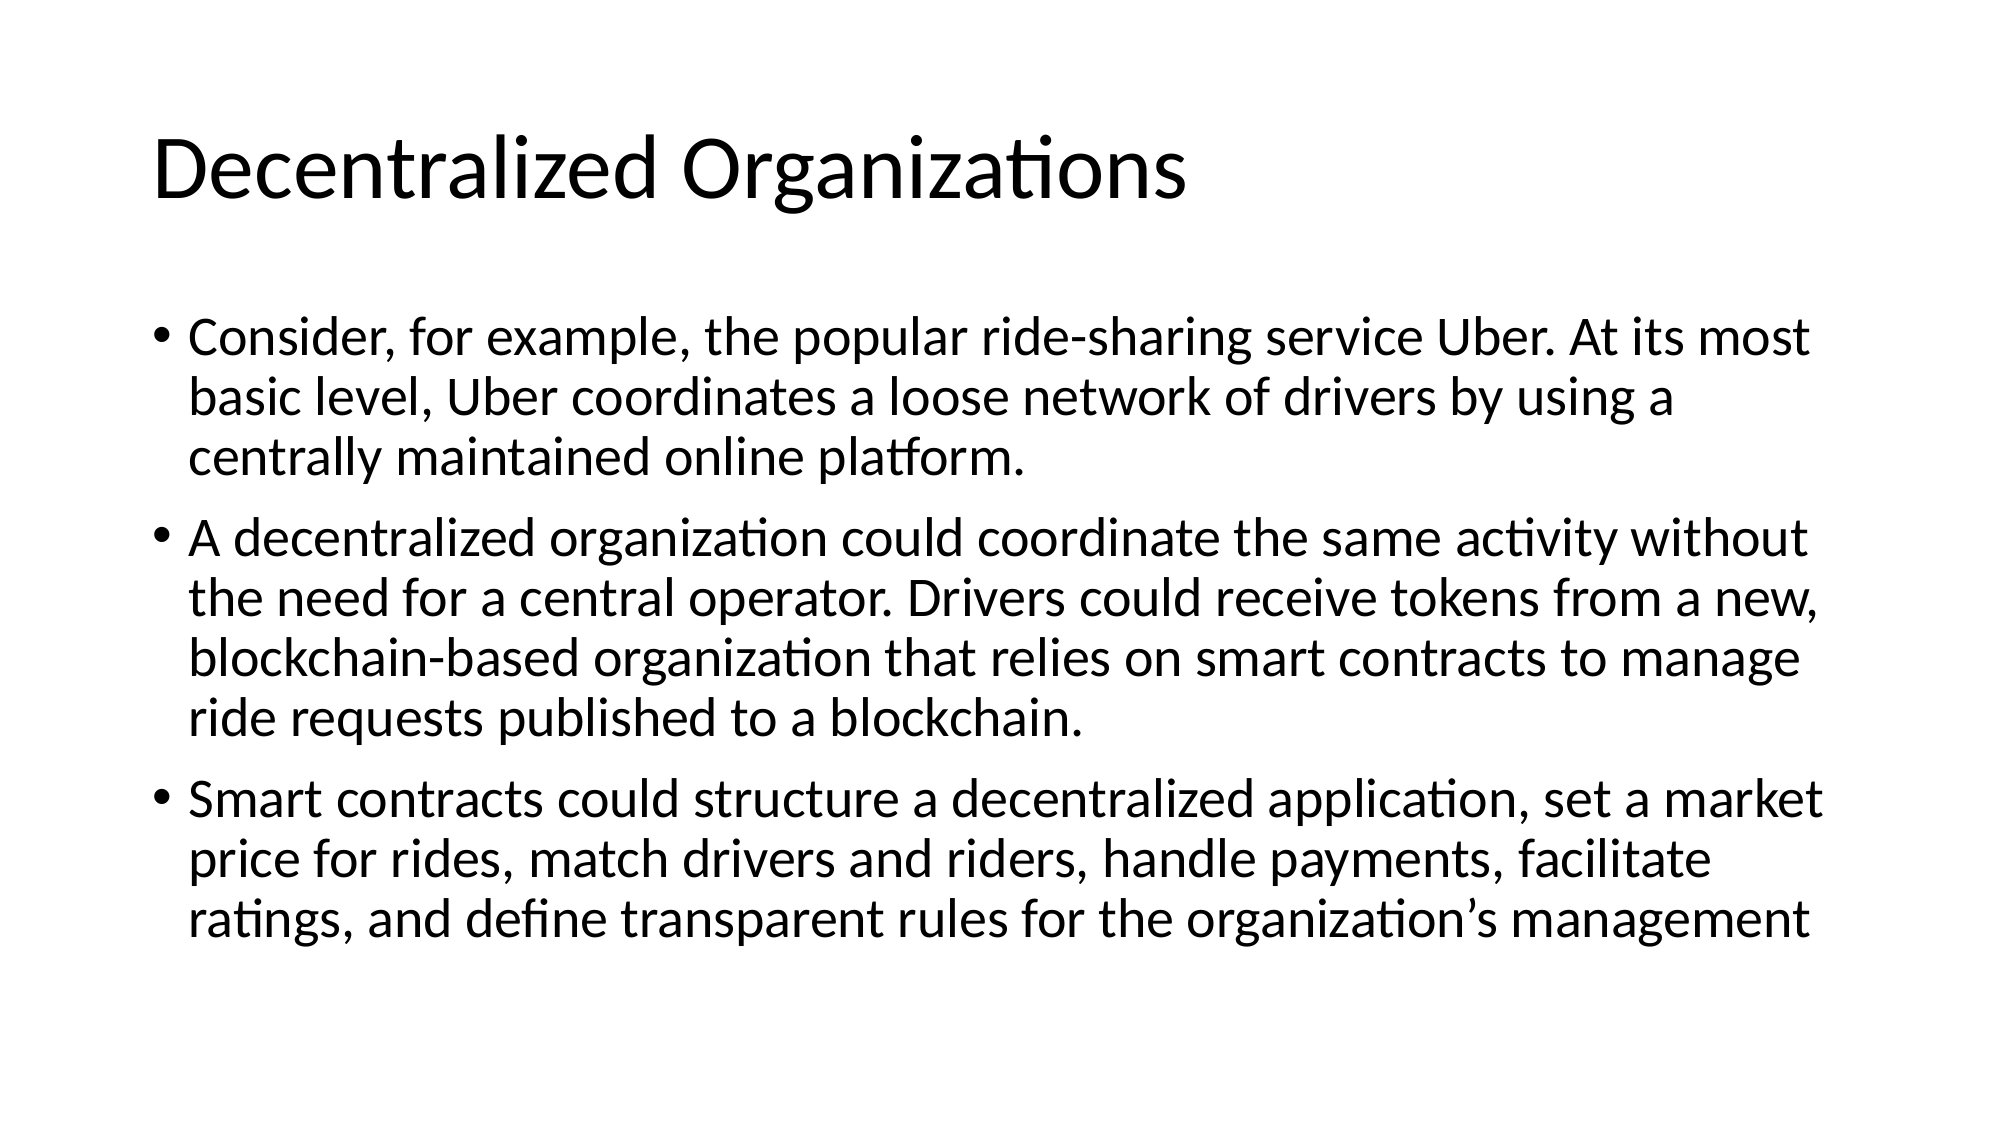

# Decentralized Organizations
Consider, for example, the popular ride-sharing service Uber. At its most basic level, Uber coordinates a loose network of drivers by using a centrally maintained online platform.
A decentralized organization could coordinate the same activity without the need for a central operator. Drivers could receive tokens from a new, blockchain-based organization that relies on smart contracts to manage ride requests published to a blockchain.
Smart contracts could structure a decentralized application, set a market price for rides, match drivers and riders, handle payments, facilitate ratings, and define transparent rules for the organization’s management